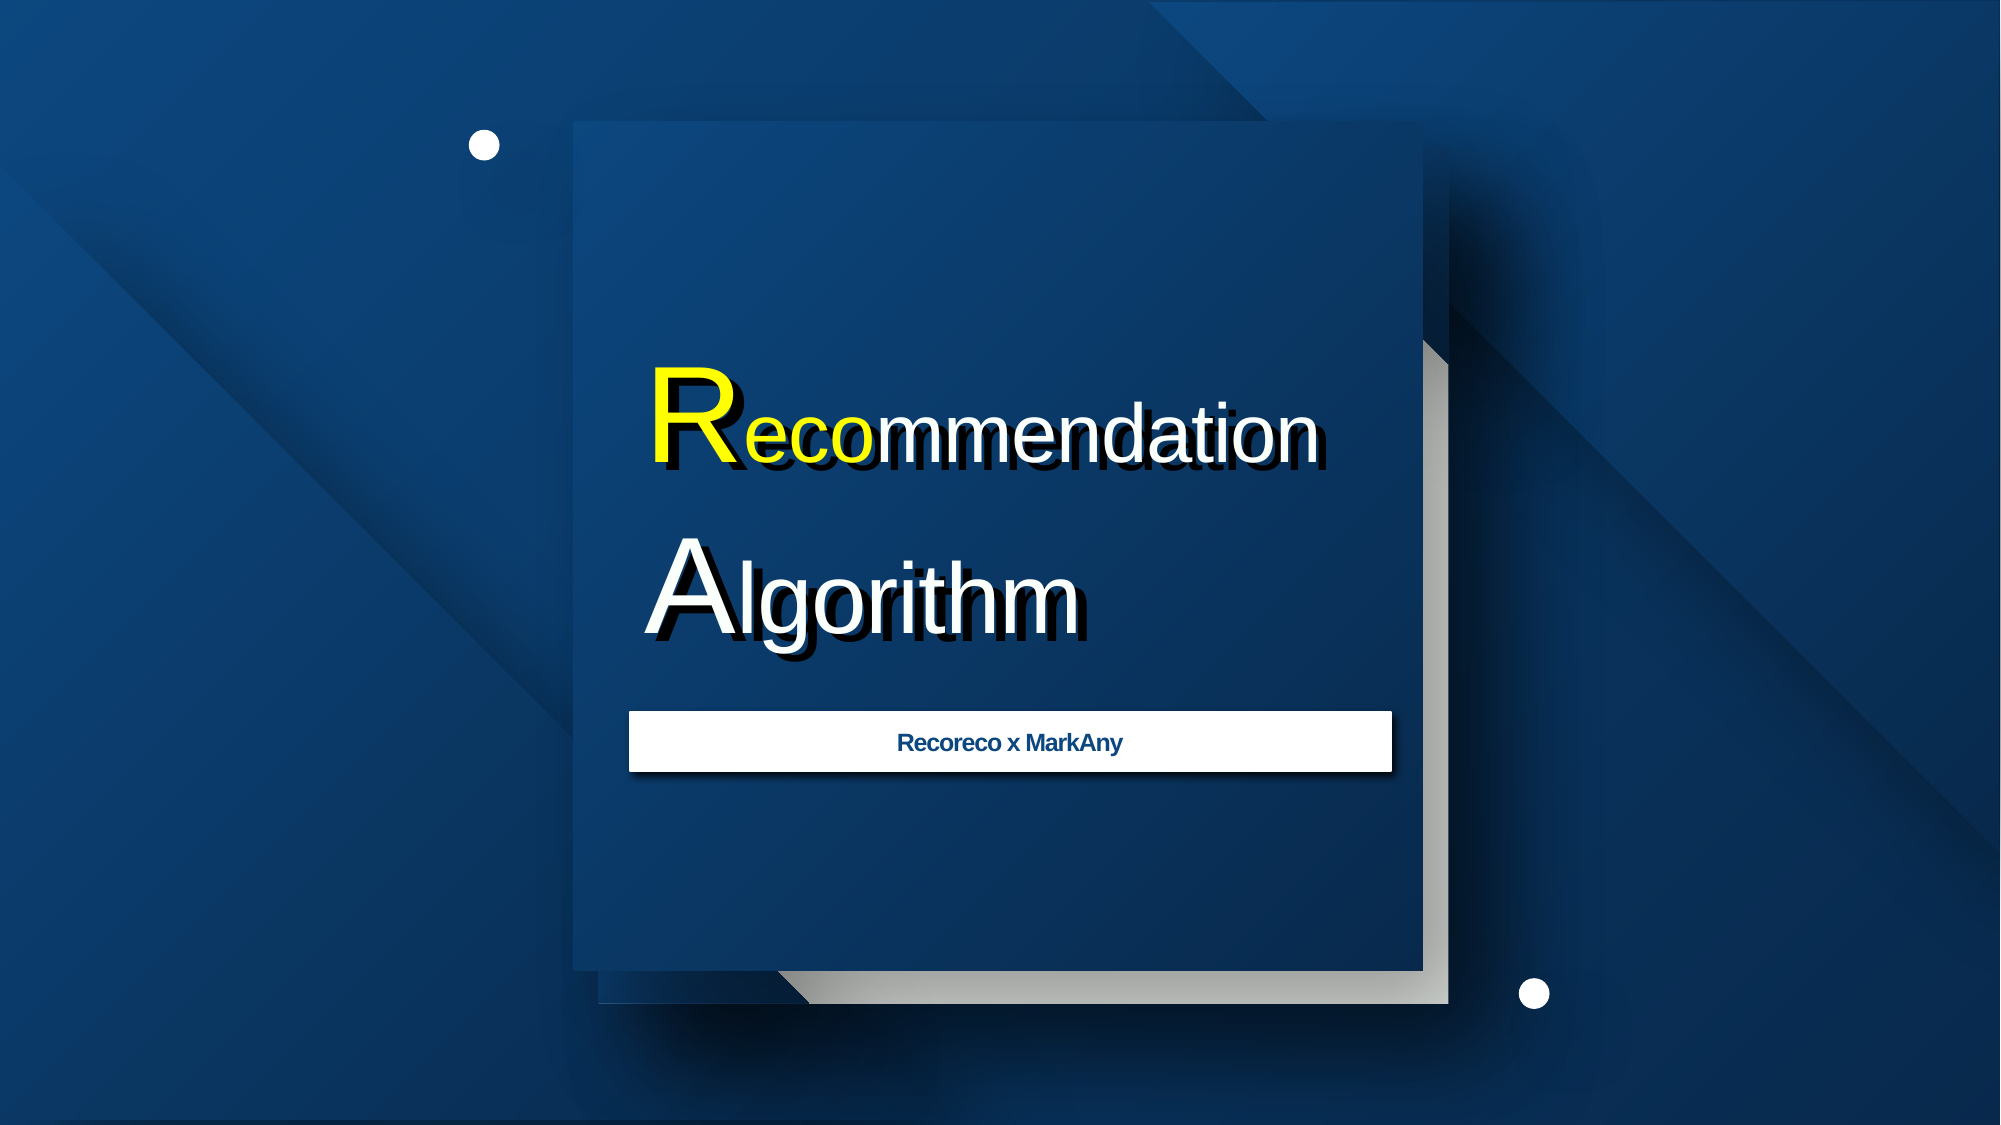

Recommendation
Algorithm
# Recommendation Algorithm
Recoreco x MarkAny